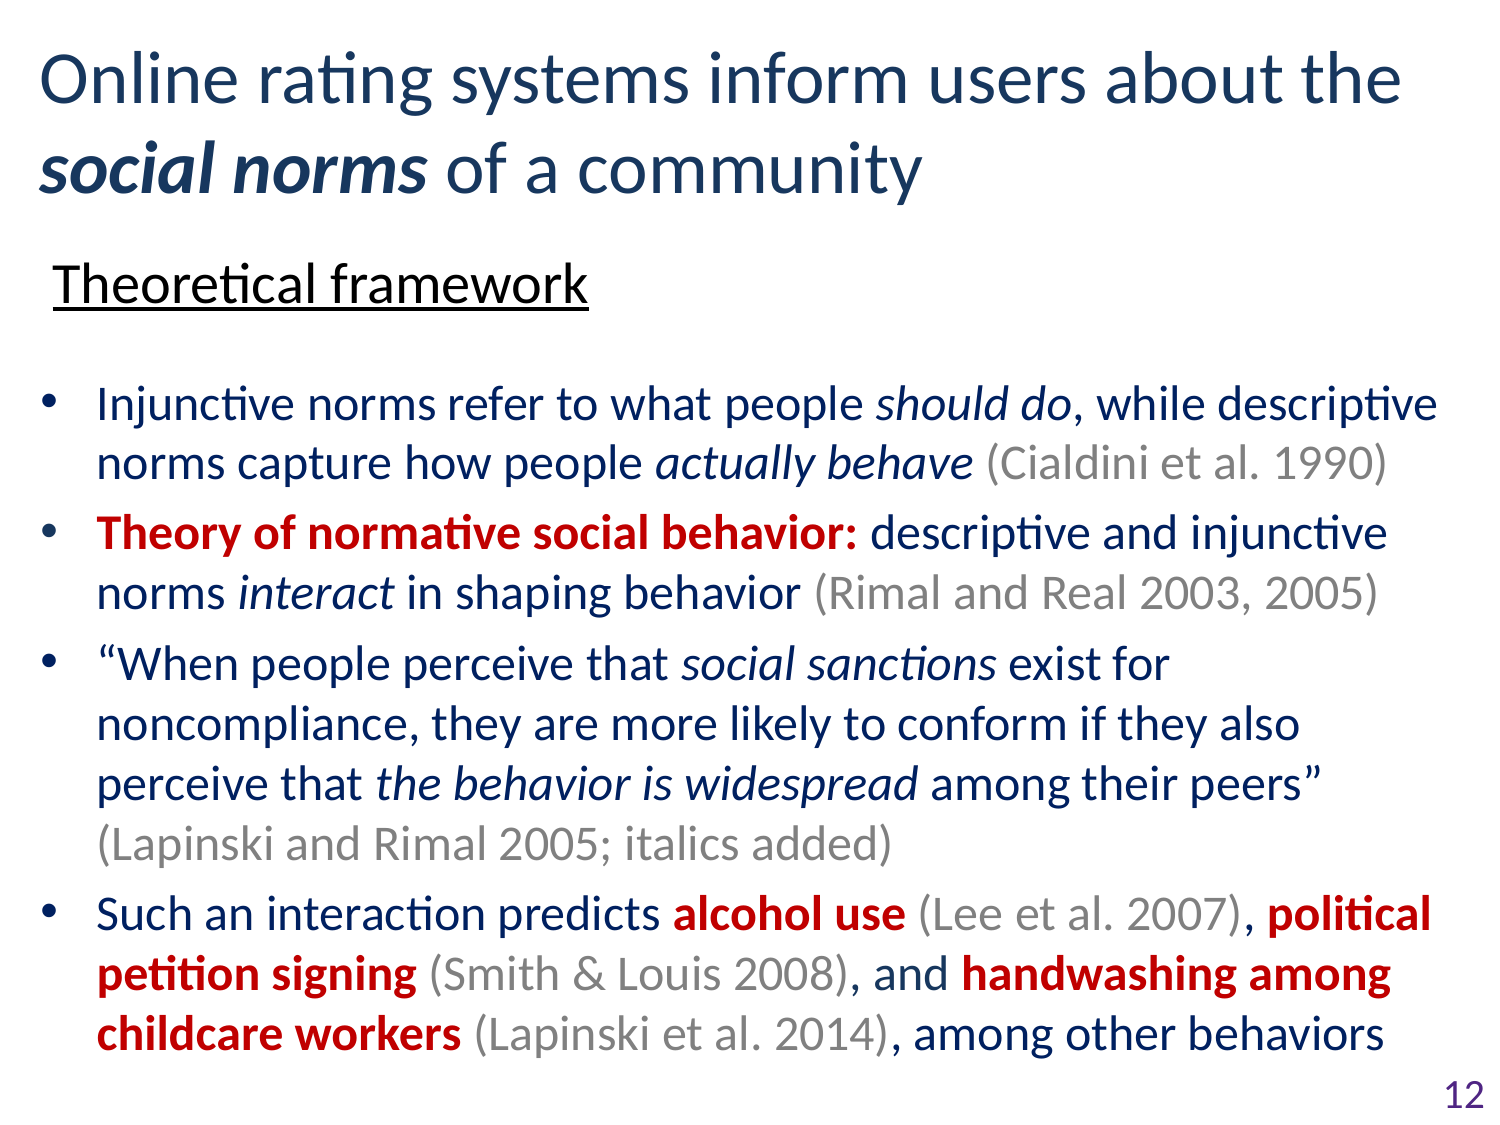

# Online rating systems inform users about the social norms of a community
Theoretical framework
Injunctive norms refer to what people should do, while descriptive norms capture how people actually behave (Cialdini et al. 1990)
Theory of normative social behavior: descriptive and injunctive norms interact in shaping behavior (Rimal and Real 2003, 2005)
“When people perceive that social sanctions exist for noncompliance, they are more likely to conform if they also perceive that the behavior is widespread among their peers” (Lapinski and Rimal 2005; italics added)
Such an interaction predicts alcohol use (Lee et al. 2007), political petition signing (Smith & Louis 2008), and handwashing among childcare workers (Lapinski et al. 2014), among other behaviors

12